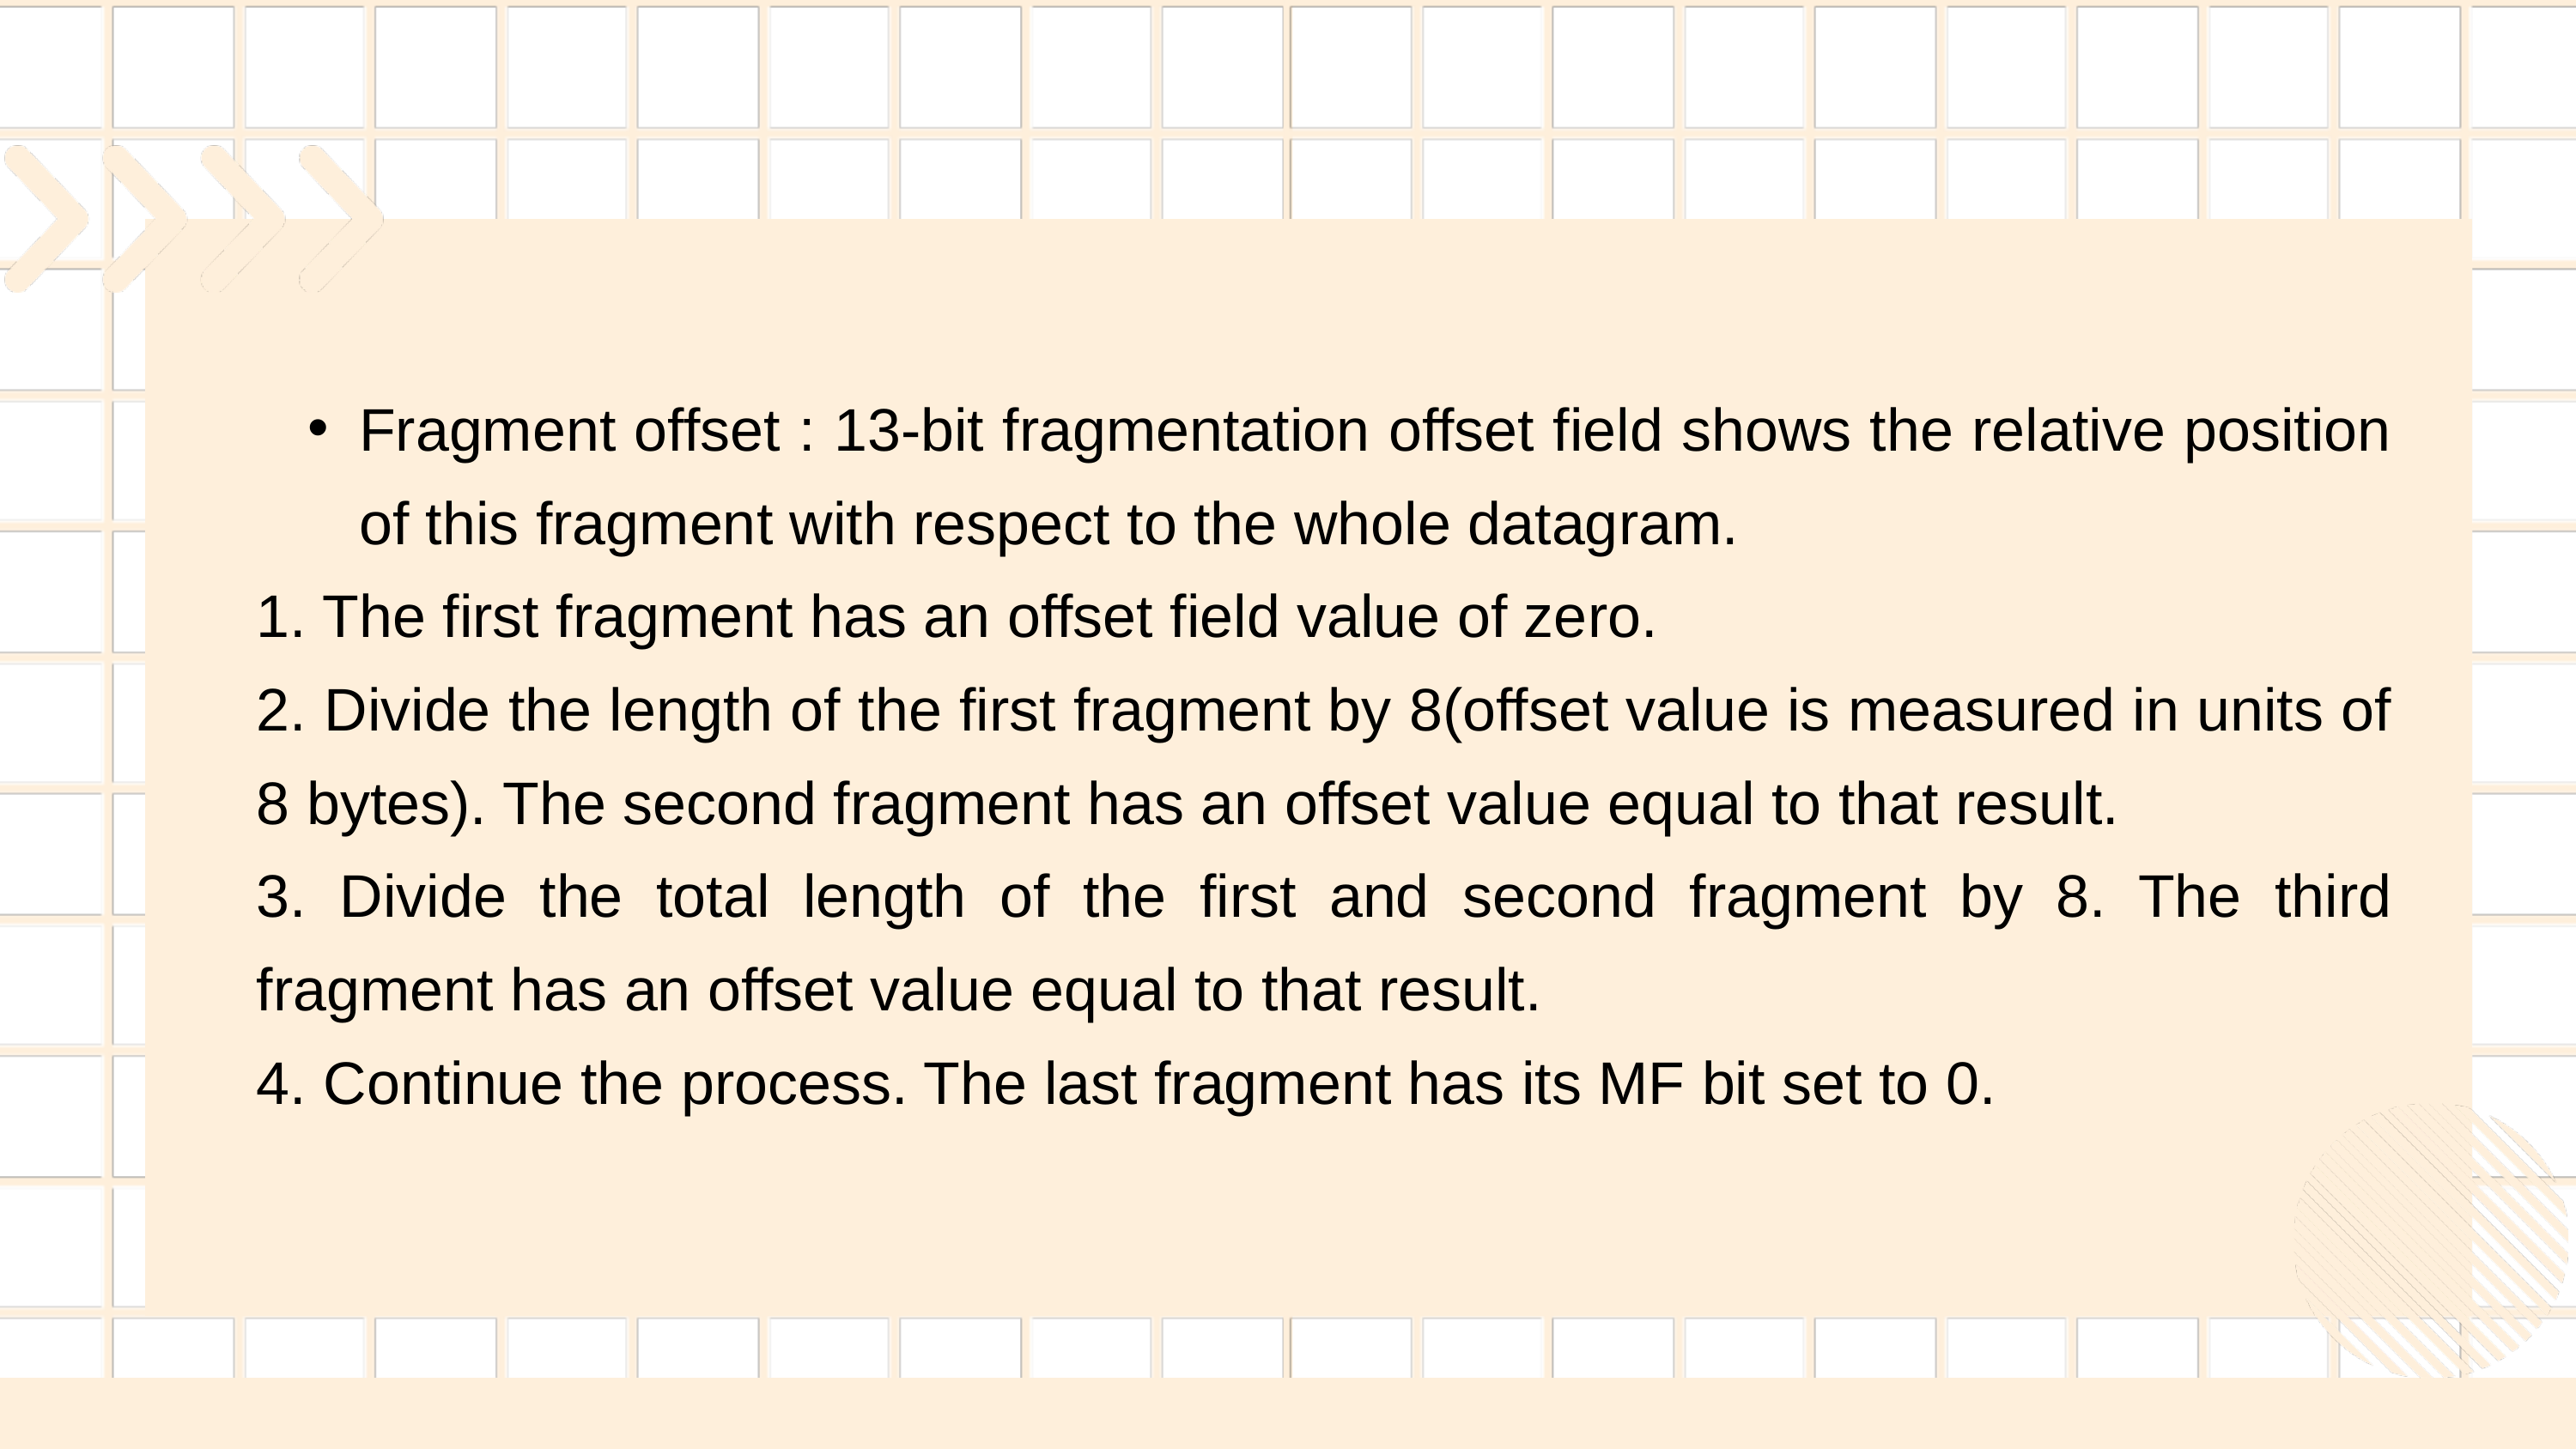

Fragment offset : 13-bit fragmentation offset field shows the relative position of this fragment with respect to the whole datagram.
1. The first fragment has an offset field value of zero.
2. Divide the length of the first fragment by 8(offset value is measured in units of 8 bytes). The second fragment has an offset value equal to that result.
3. Divide the total length of the first and second fragment by 8. The third fragment has an offset value equal to that result.
4. Continue the process. The last fragment has its MF bit set to 0.